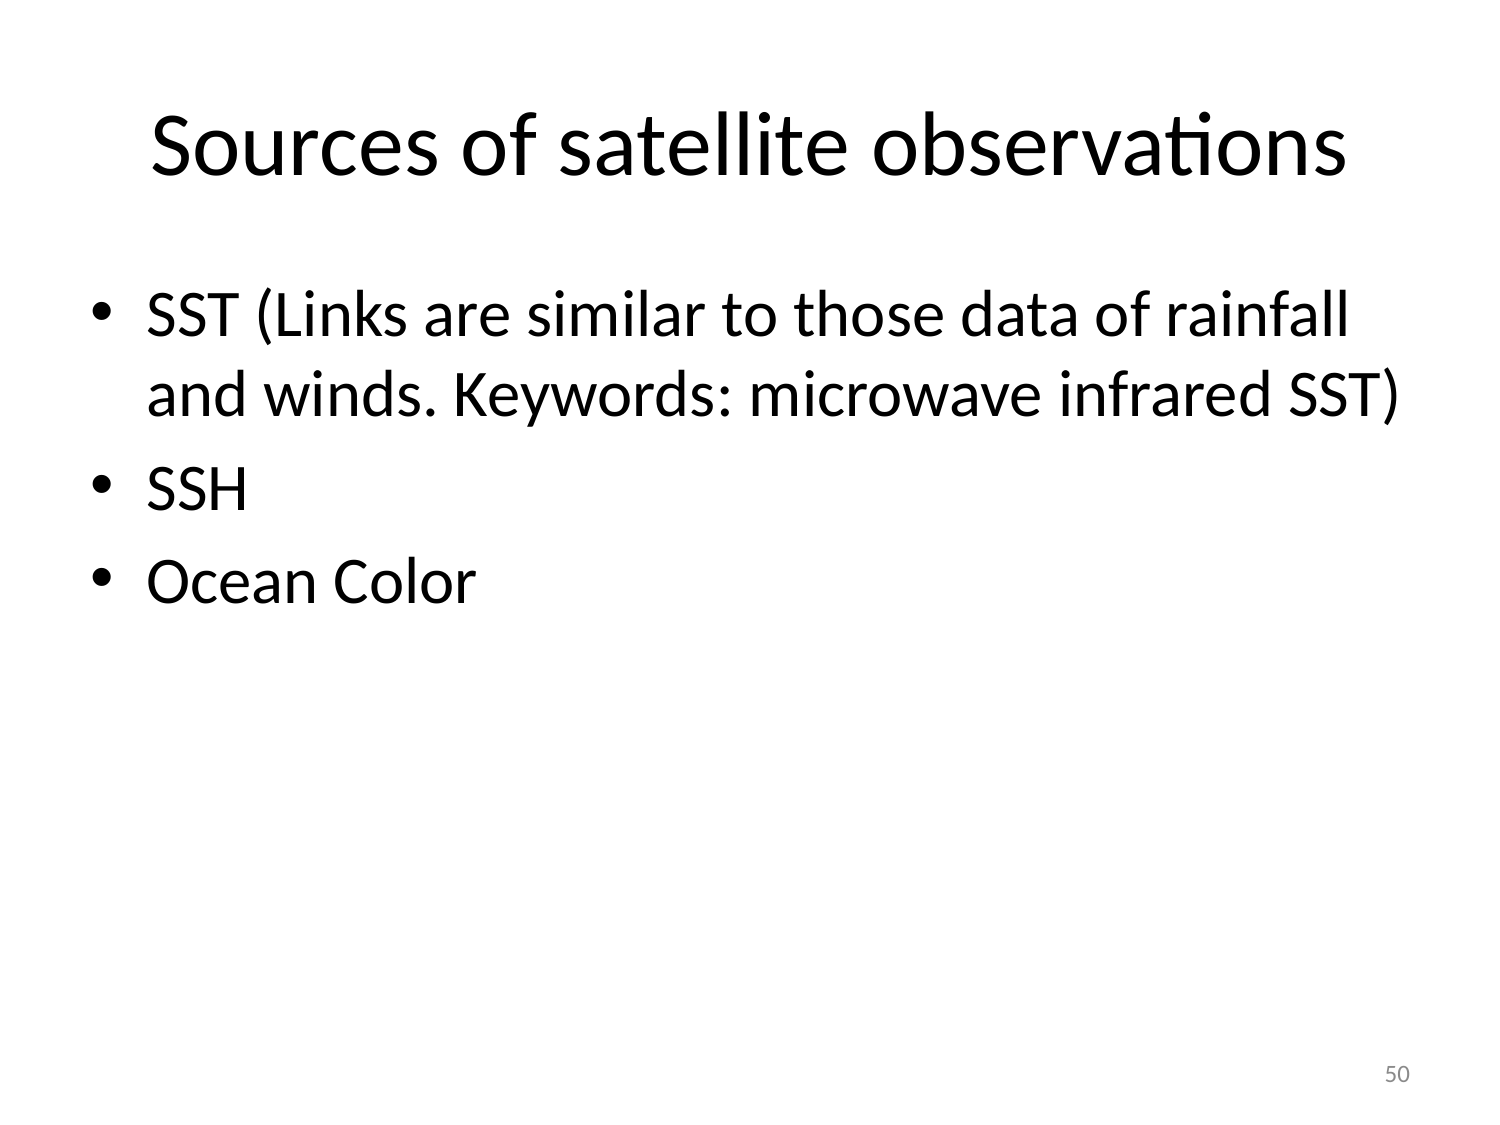

# Sources of satellite observations
SST (Links are similar to those data of rainfall and winds. Keywords: microwave infrared SST)
SSH
Ocean Color

50